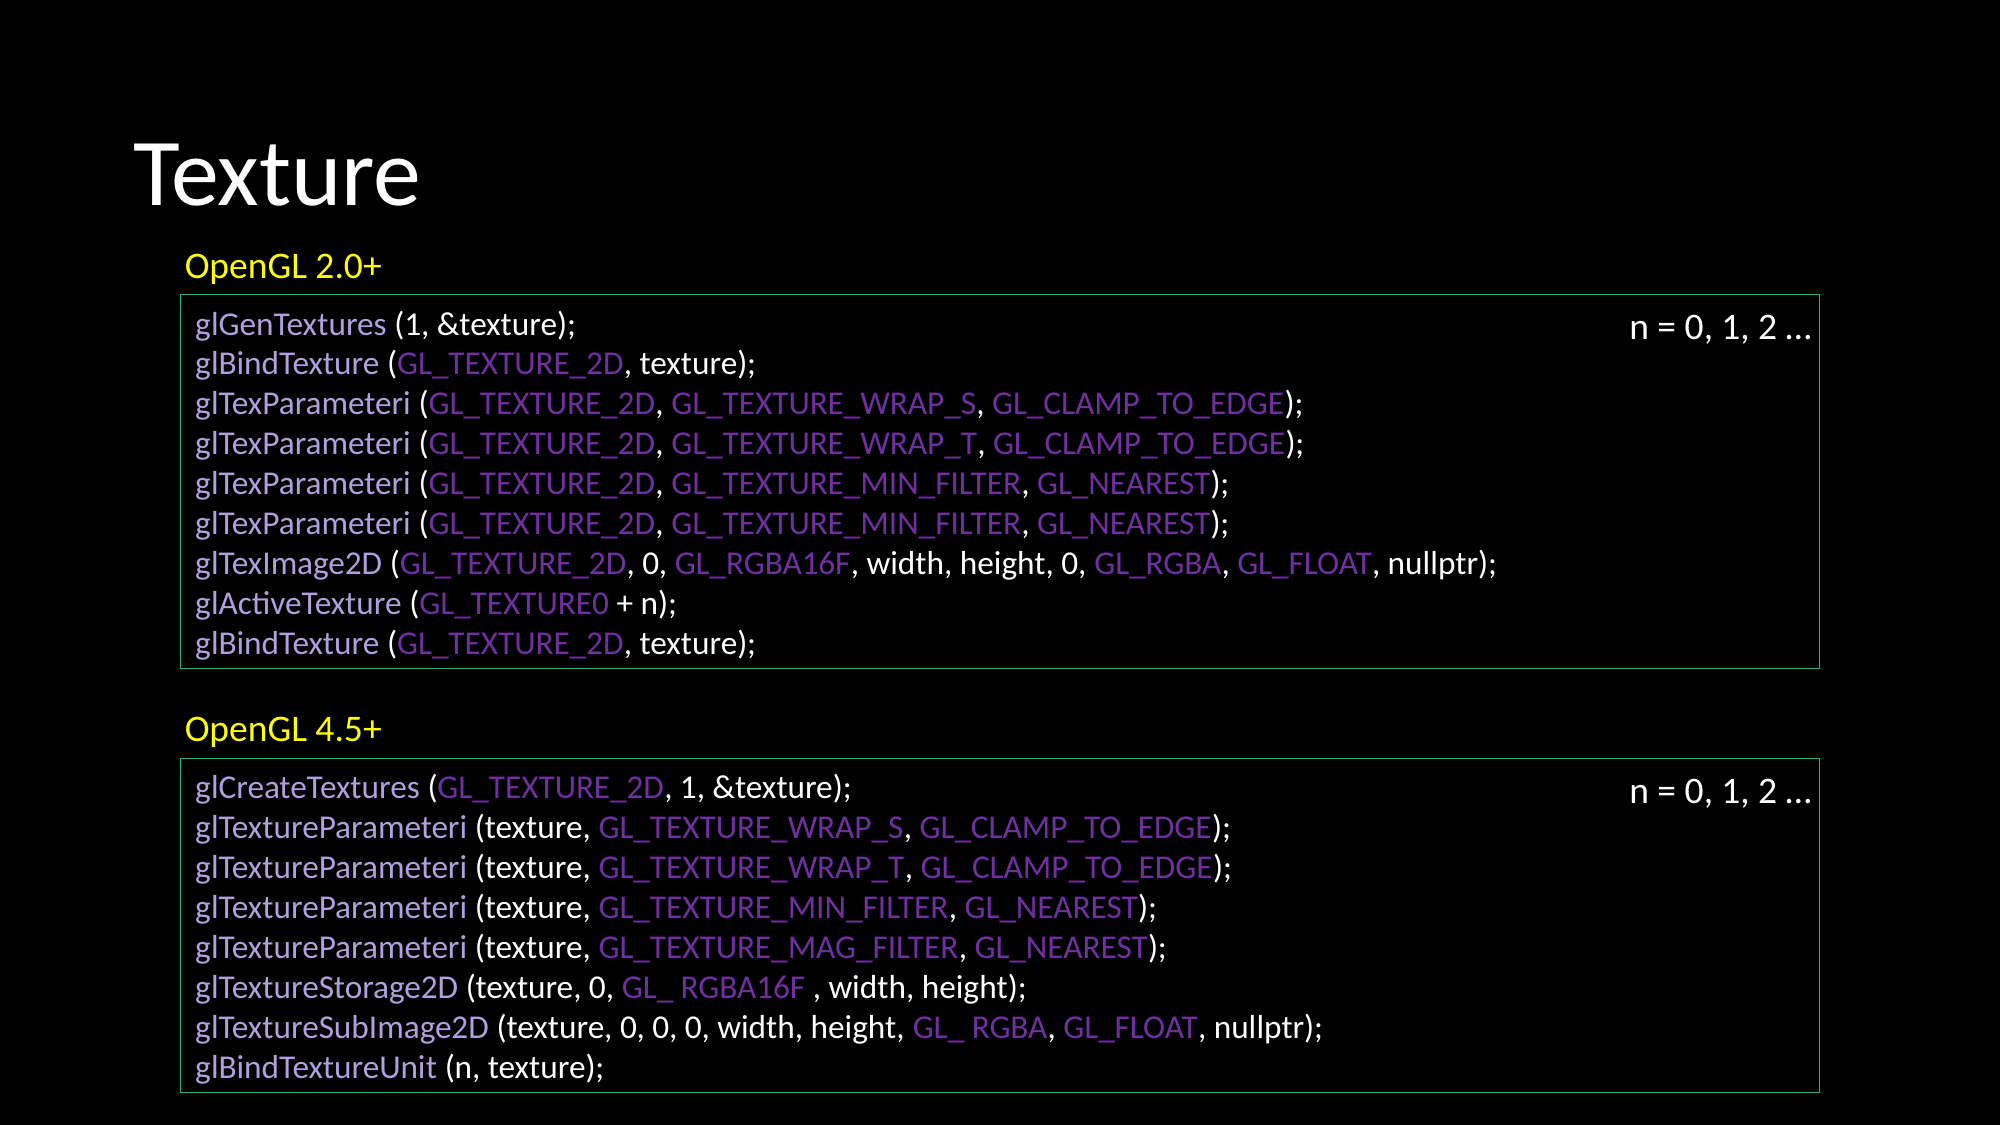

# Texture
OpenGL 2.0+
glGenTextures (1, &texture);
glBindTexture (GL_TEXTURE_2D, texture);
glTexParameteri (GL_TEXTURE_2D, GL_TEXTURE_WRAP_S, GL_CLAMP_TO_EDGE);
glTexParameteri (GL_TEXTURE_2D, GL_TEXTURE_WRAP_T, GL_CLAMP_TO_EDGE);
glTexParameteri (GL_TEXTURE_2D, GL_TEXTURE_MIN_FILTER, GL_NEAREST);
glTexParameteri (GL_TEXTURE_2D, GL_TEXTURE_MIN_FILTER, GL_NEAREST);
glTexImage2D (GL_TEXTURE_2D, 0, GL_RGBA16F, width, height, 0, GL_RGBA, GL_FLOAT, nullptr);
glActiveTexture (GL_TEXTURE0 + n);
glBindTexture (GL_TEXTURE_2D, texture);
n = 0, 1, 2 …
OpenGL 4.5+
glCreateTextures (GL_TEXTURE_2D, 1, &texture);
glTextureParameteri (texture, GL_TEXTURE_WRAP_S, GL_CLAMP_TO_EDGE);
glTextureParameteri (texture, GL_TEXTURE_WRAP_T, GL_CLAMP_TO_EDGE);
glTextureParameteri (texture, GL_TEXTURE_MIN_FILTER, GL_NEAREST);
glTextureParameteri (texture, GL_TEXTURE_MAG_FILTER, GL_NEAREST);
glTextureStorage2D (texture, 0, GL_ RGBA16F , width, height);
glTextureSubImage2D (texture, 0, 0, 0, width, height, GL_ RGBA, GL_FLOAT, nullptr);
glBindTextureUnit (n, texture);
n = 0, 1, 2 …